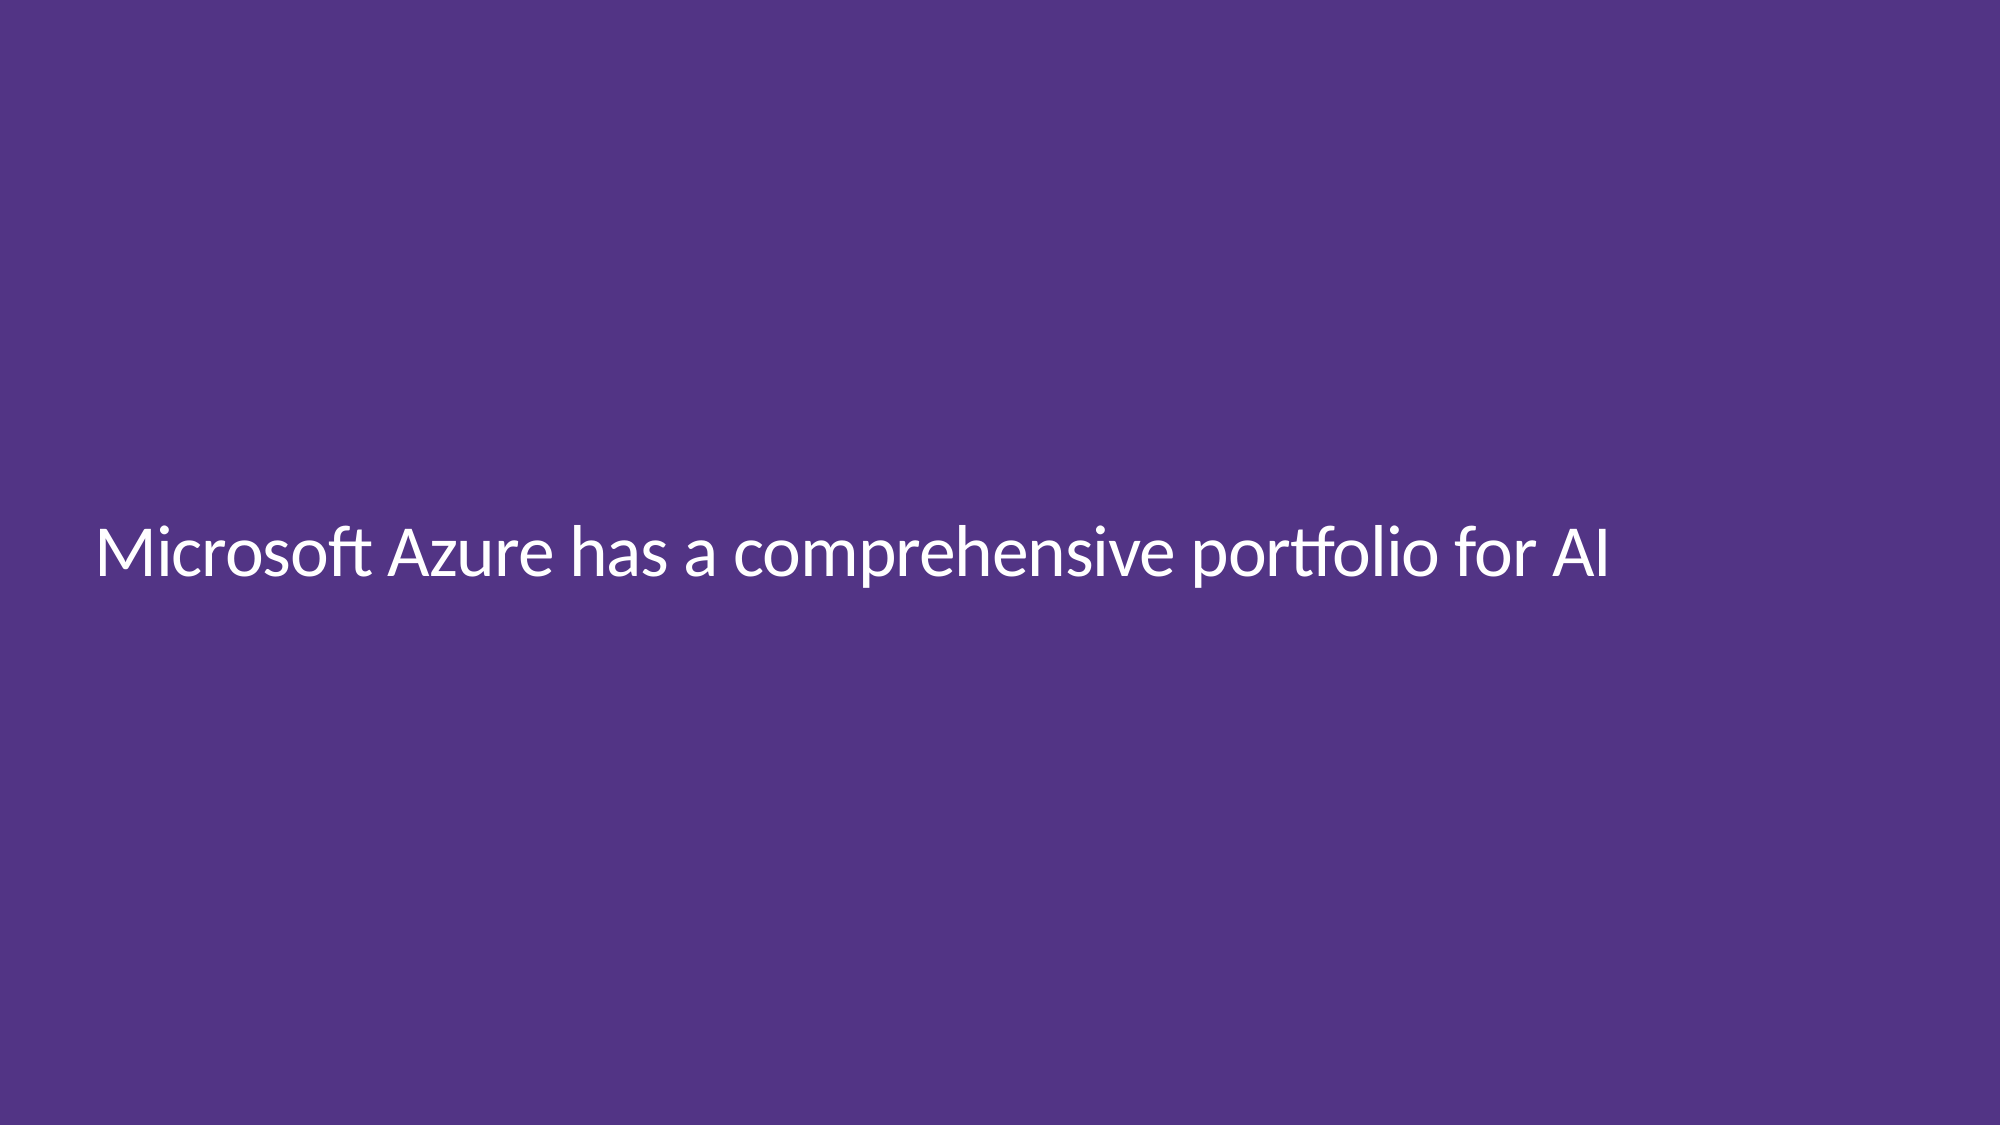

# Microsoft Azure has a comprehensive portfolio for AI